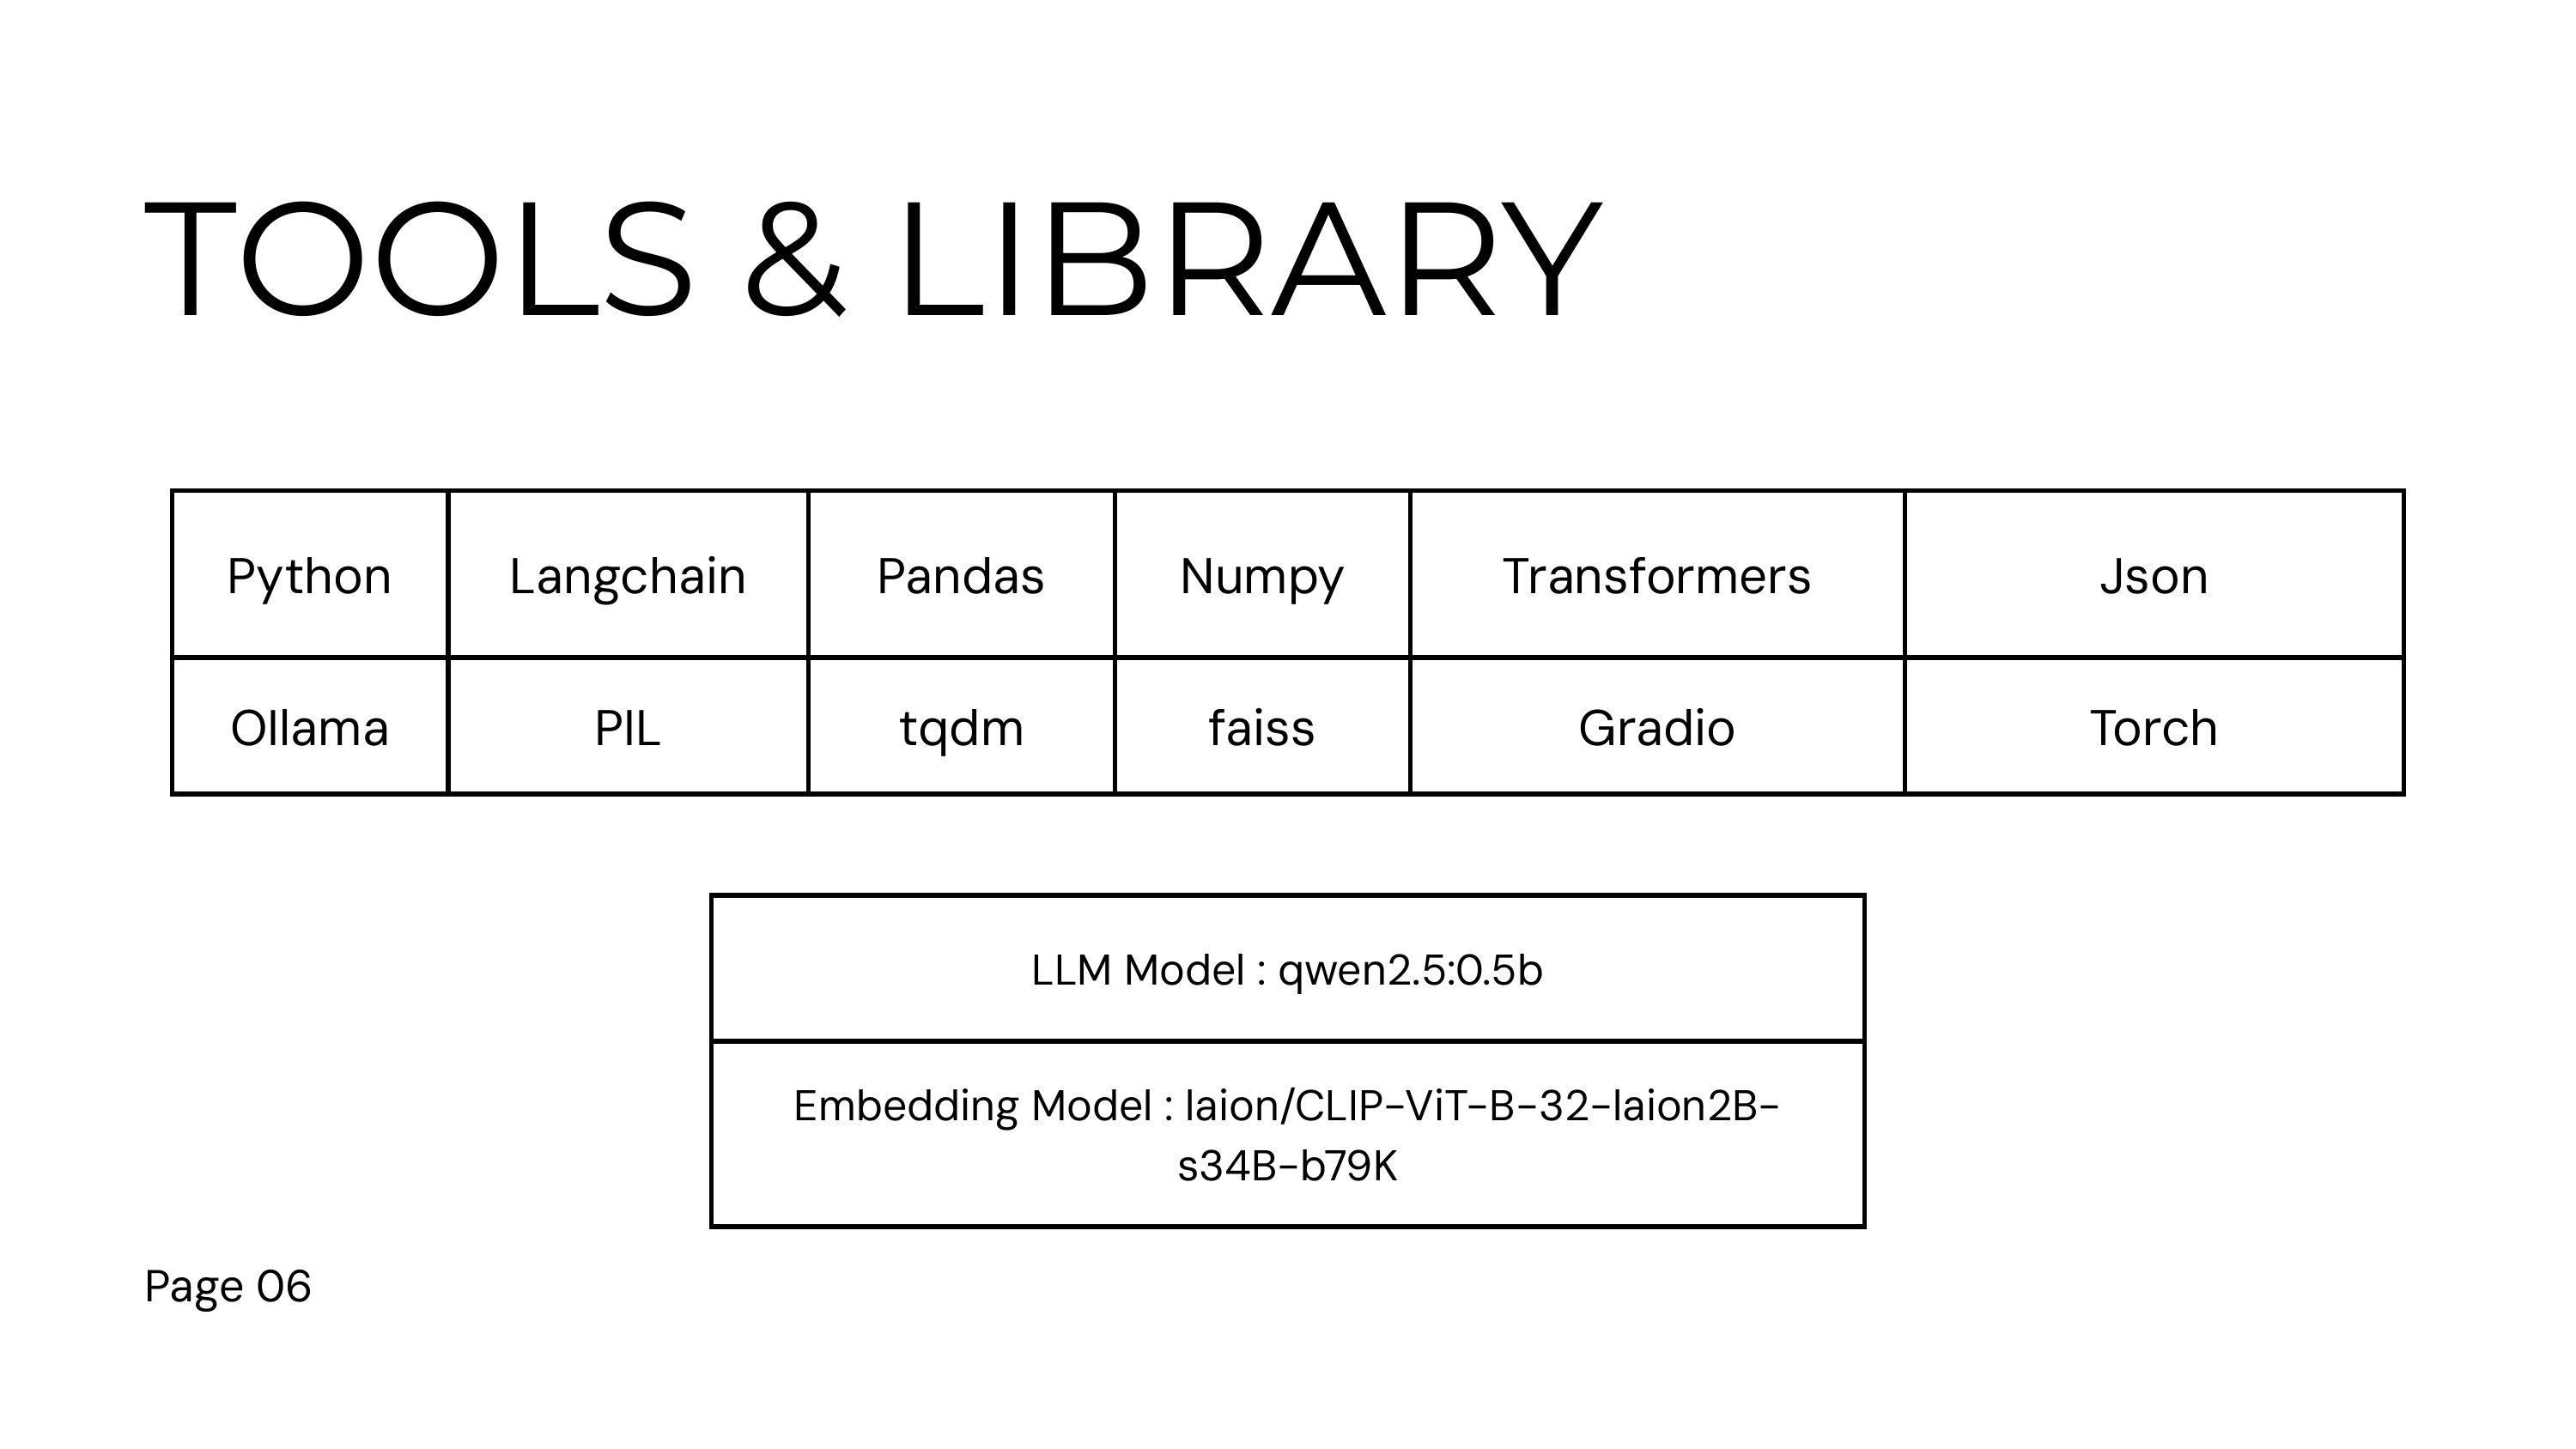

TOOLS & LIBRARY
| Python | Langchain | Pandas | Numpy | Transformers | Json |
| --- | --- | --- | --- | --- | --- |
| OIlama | PIL | tqdm | faiss | Gradio | Torch |
| LLM Model : qwen2.5:0.5b |
| --- |
| Embedding Model : laion/CLIP-ViT-B-32-laion2B-s34B-b79K |
Page 06